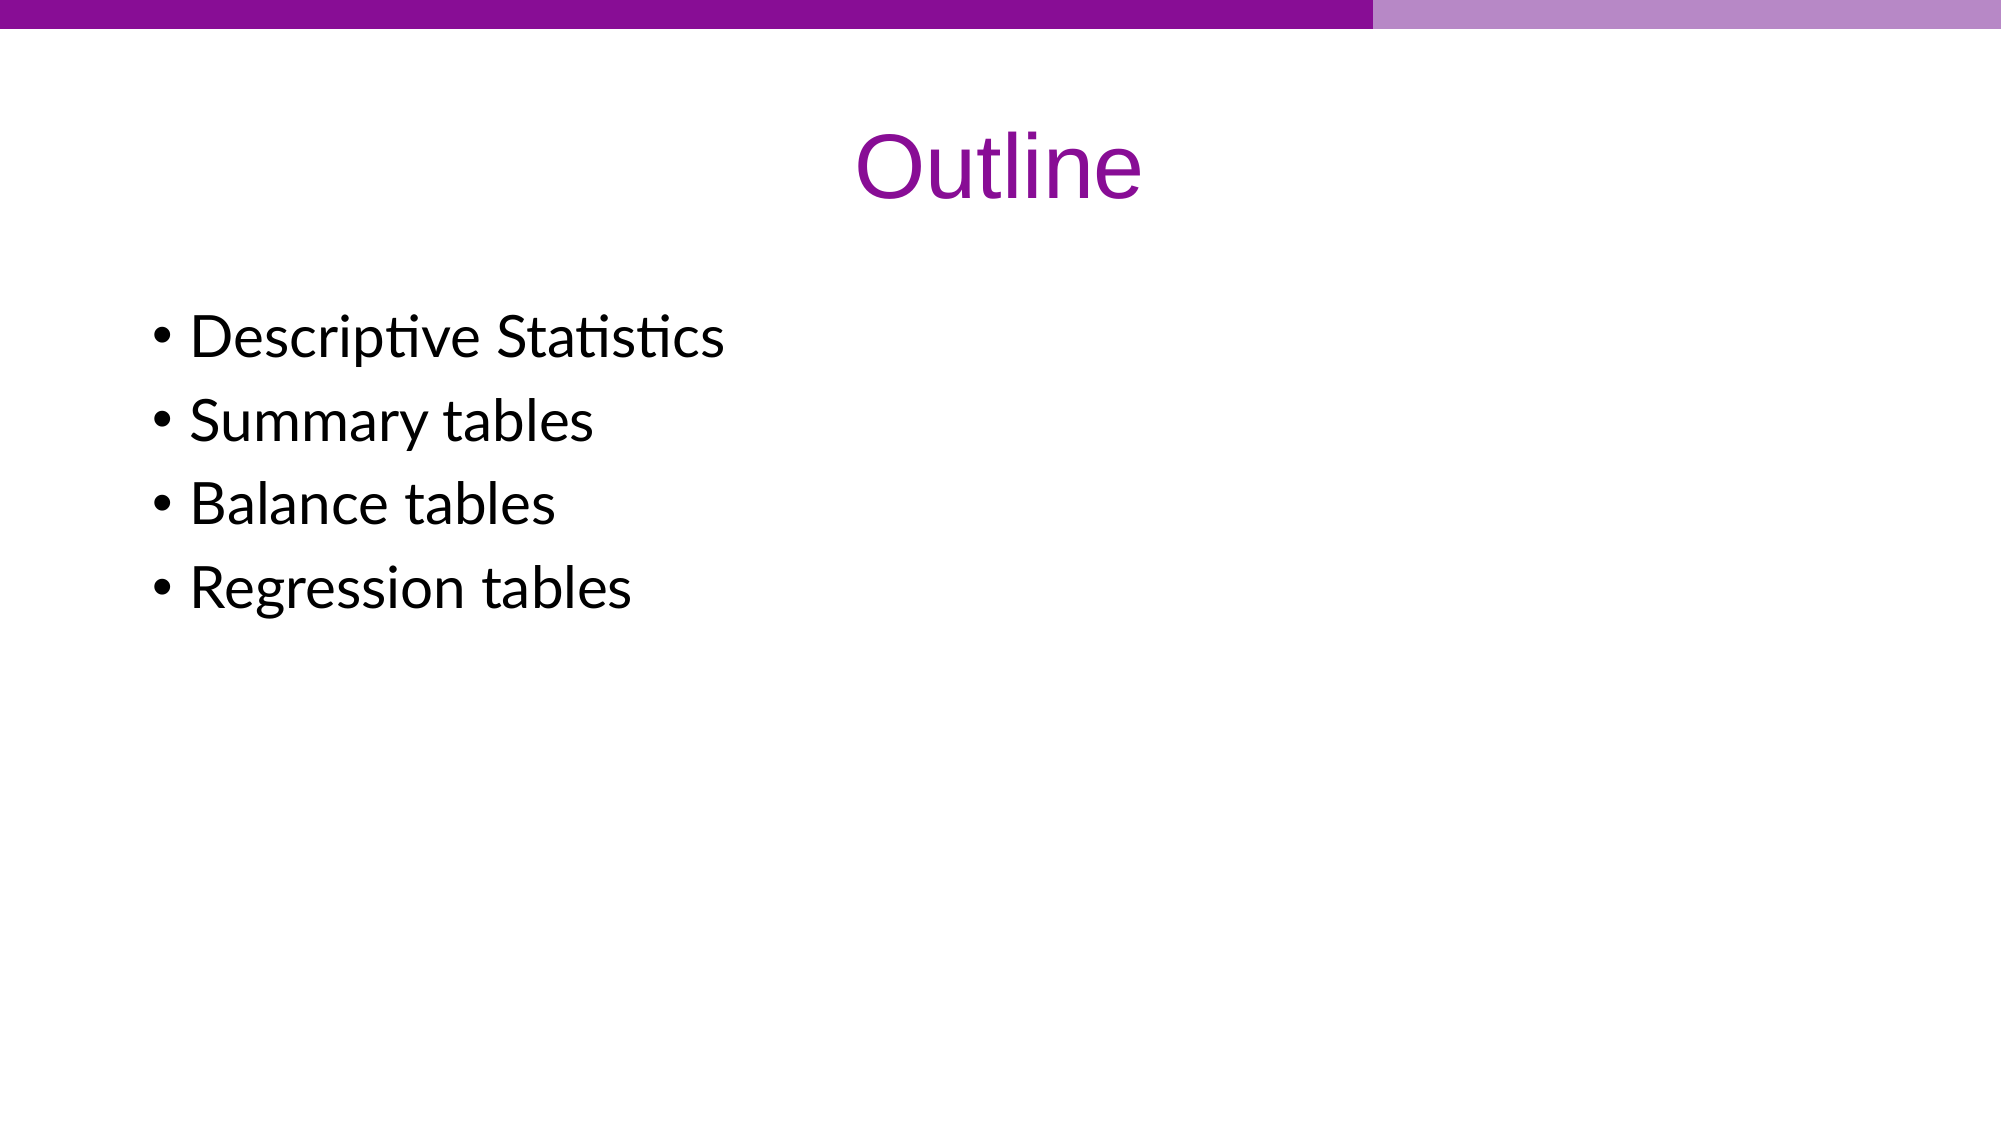

# Outline
Descriptive Statistics
Summary tables
Balance tables
Regression tables